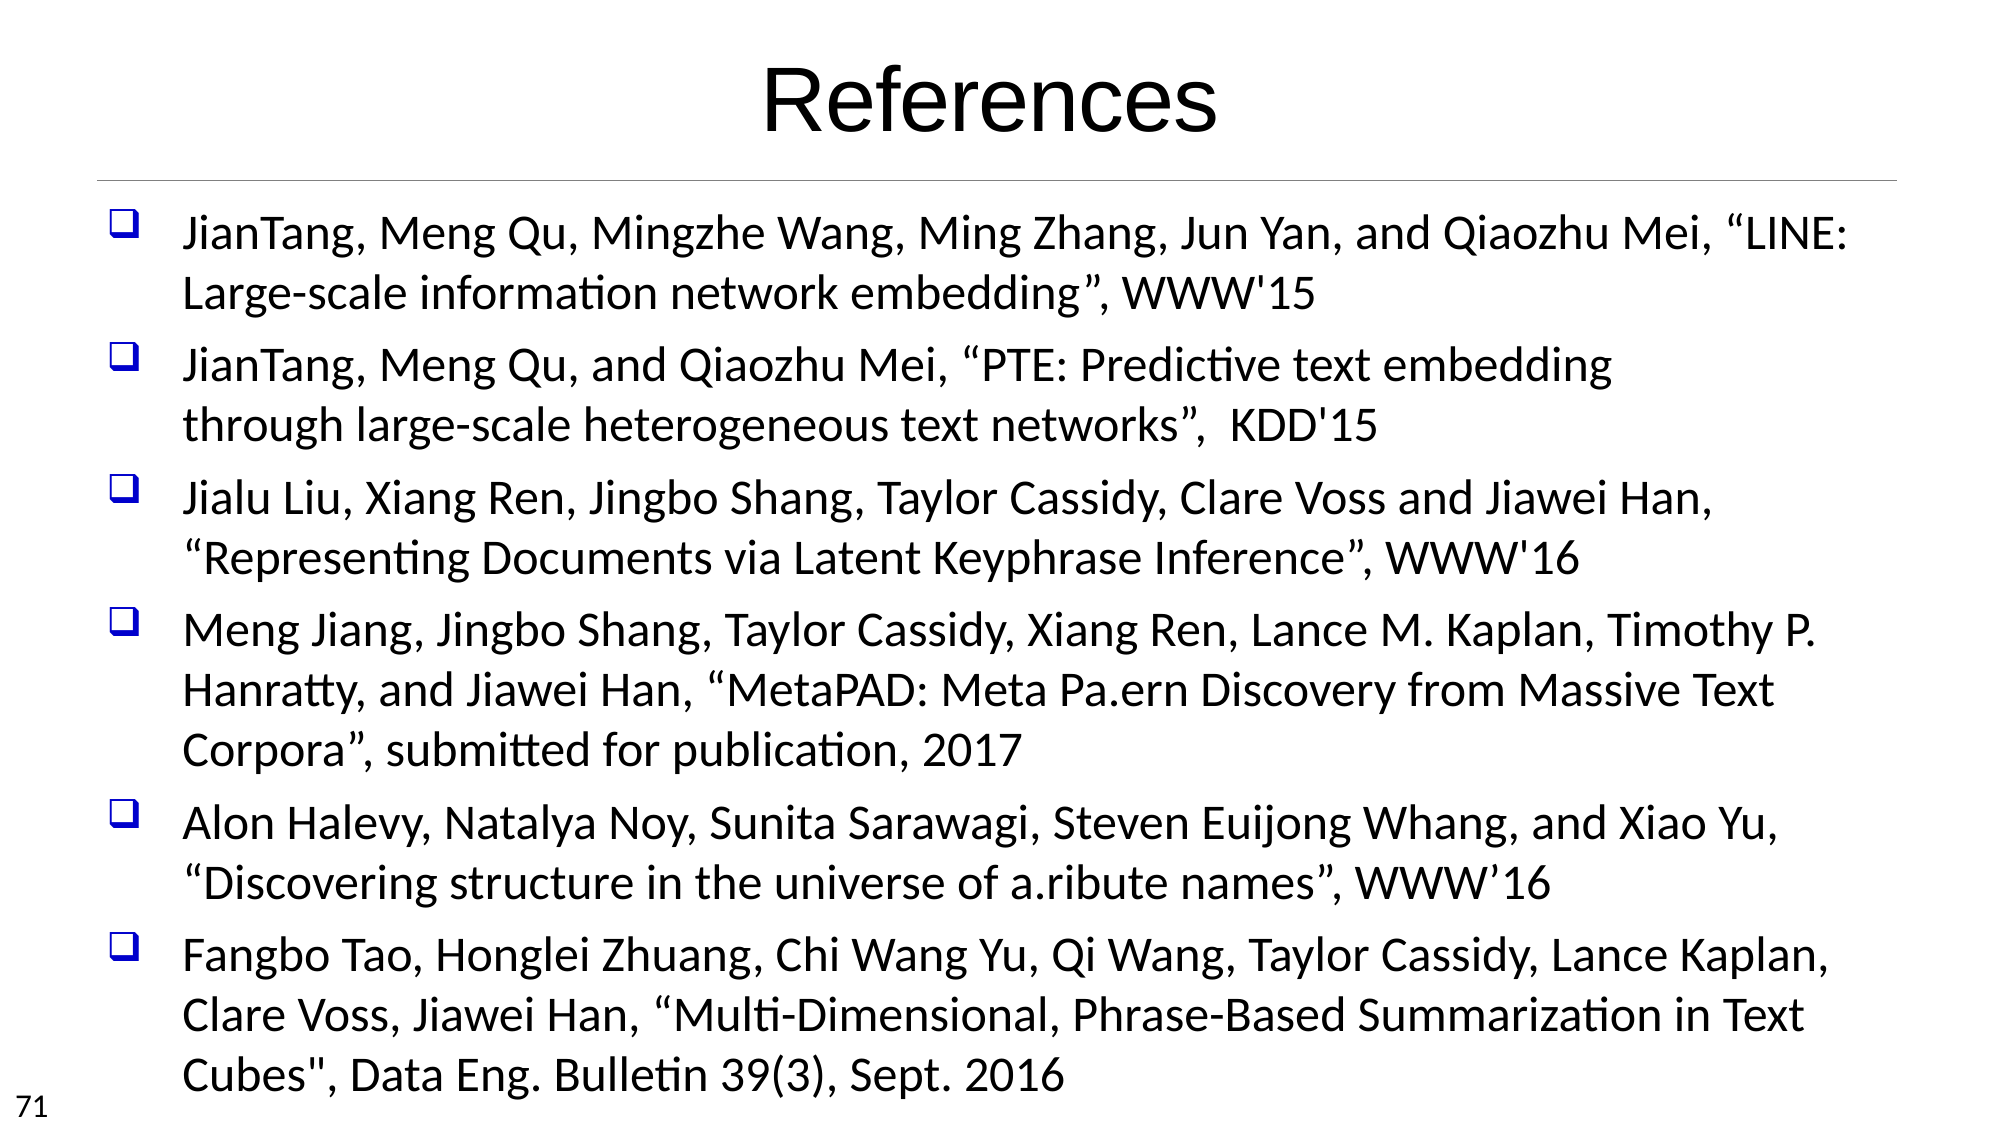

# References
JianTang, Meng Qu, Mingzhe Wang, Ming Zhang, Jun Yan, and Qiaozhu Mei, “LINE: Large-scale information network embedding”, WWW'15
JianTang, Meng Qu, and Qiaozhu Mei, “PTE: Predictive text embedding through large-scale heterogeneous text networks”,  KDD'15
Jialu Liu, Xiang Ren, Jingbo Shang, Taylor Cassidy, Clare Voss and Jiawei Han, “Representing Documents via Latent Keyphrase Inference”, WWW'16
Meng Jiang, Jingbo Shang, Taylor Cassidy, Xiang Ren, Lance M. Kaplan, Timothy P. Hanratty, and Jiawei Han, “MetaPAD: Meta Pa.ern Discovery from Massive Text Corpora”, submitted for publication, 2017
Alon Halevy, Natalya Noy, Sunita Sarawagi, Steven Euijong Whang, and Xiao Yu, “Discovering structure in the universe of a.ribute names”, WWW’16
Fangbo Tao, Honglei Zhuang, Chi Wang Yu, Qi Wang, Taylor Cassidy, Lance Kaplan, Clare Voss, Jiawei Han, “Multi-Dimensional, Phrase-Based Summarization in Text Cubes", Data Eng. Bulletin 39(3), Sept. 2016